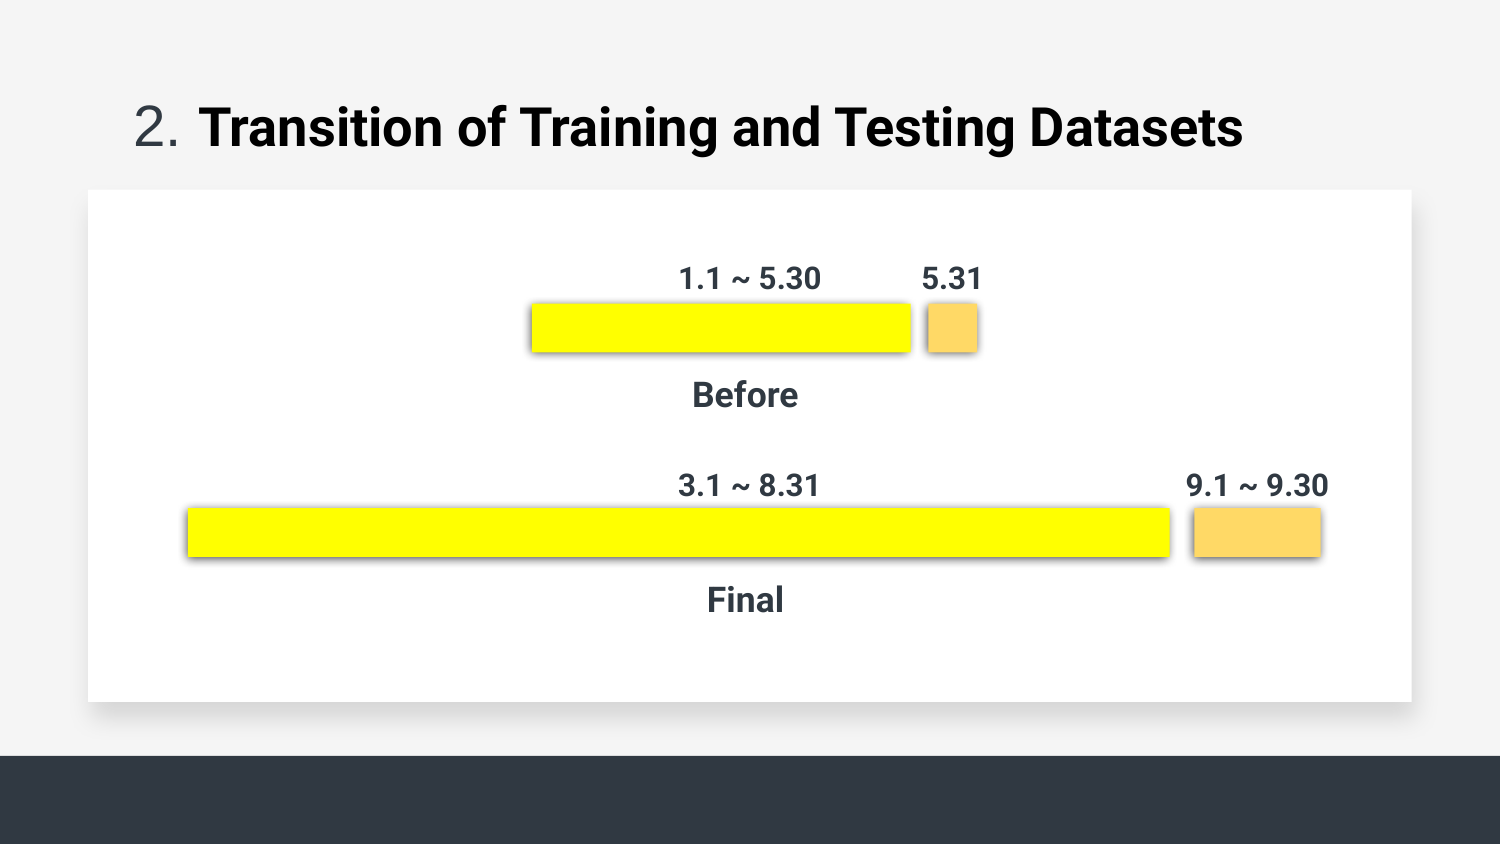

# 2. Transition of Training and Testing Datasets

1.1 ~ 5.30
5.31

Before
3.1 ~ 8.31
9.1 ~ 9.30

Final